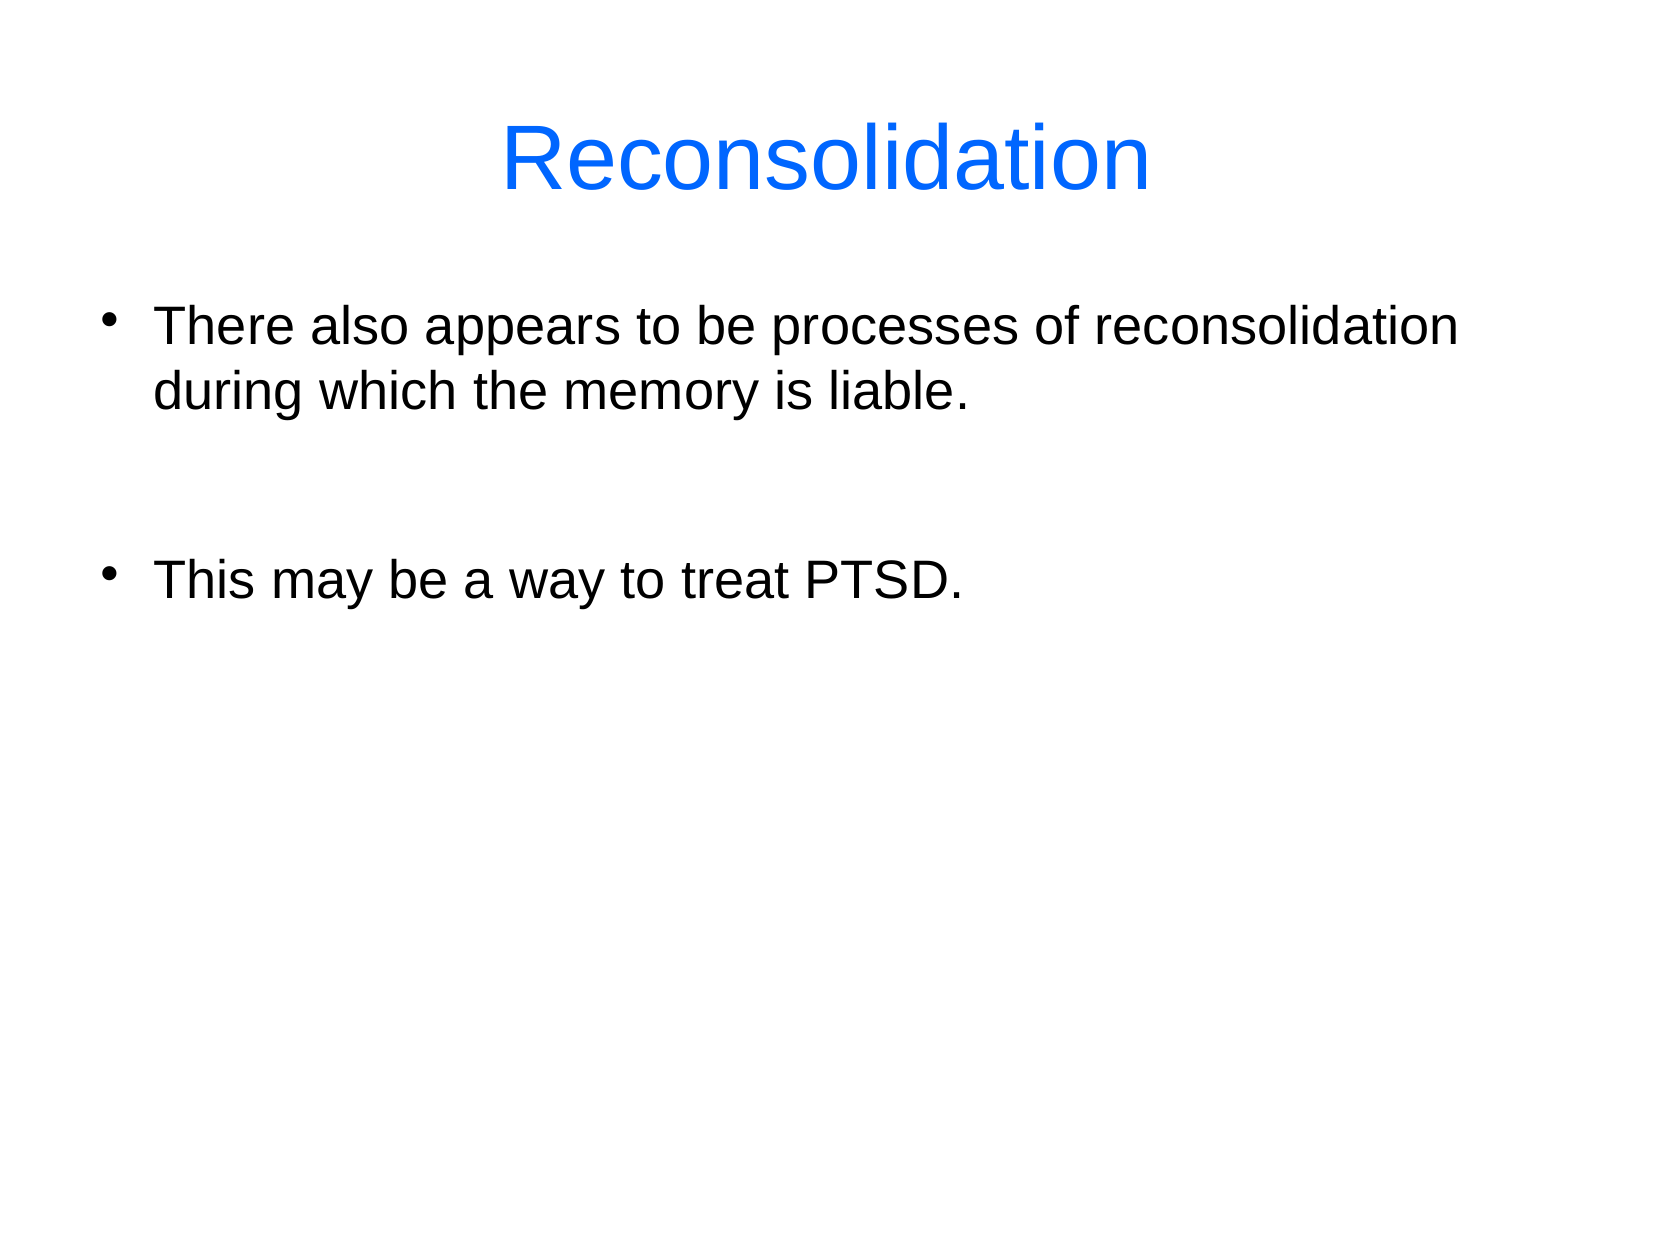

Reconsolidation
There also appears to be processes of reconsolidation during which the memory is liable.

This may be a way to treat PTSD.